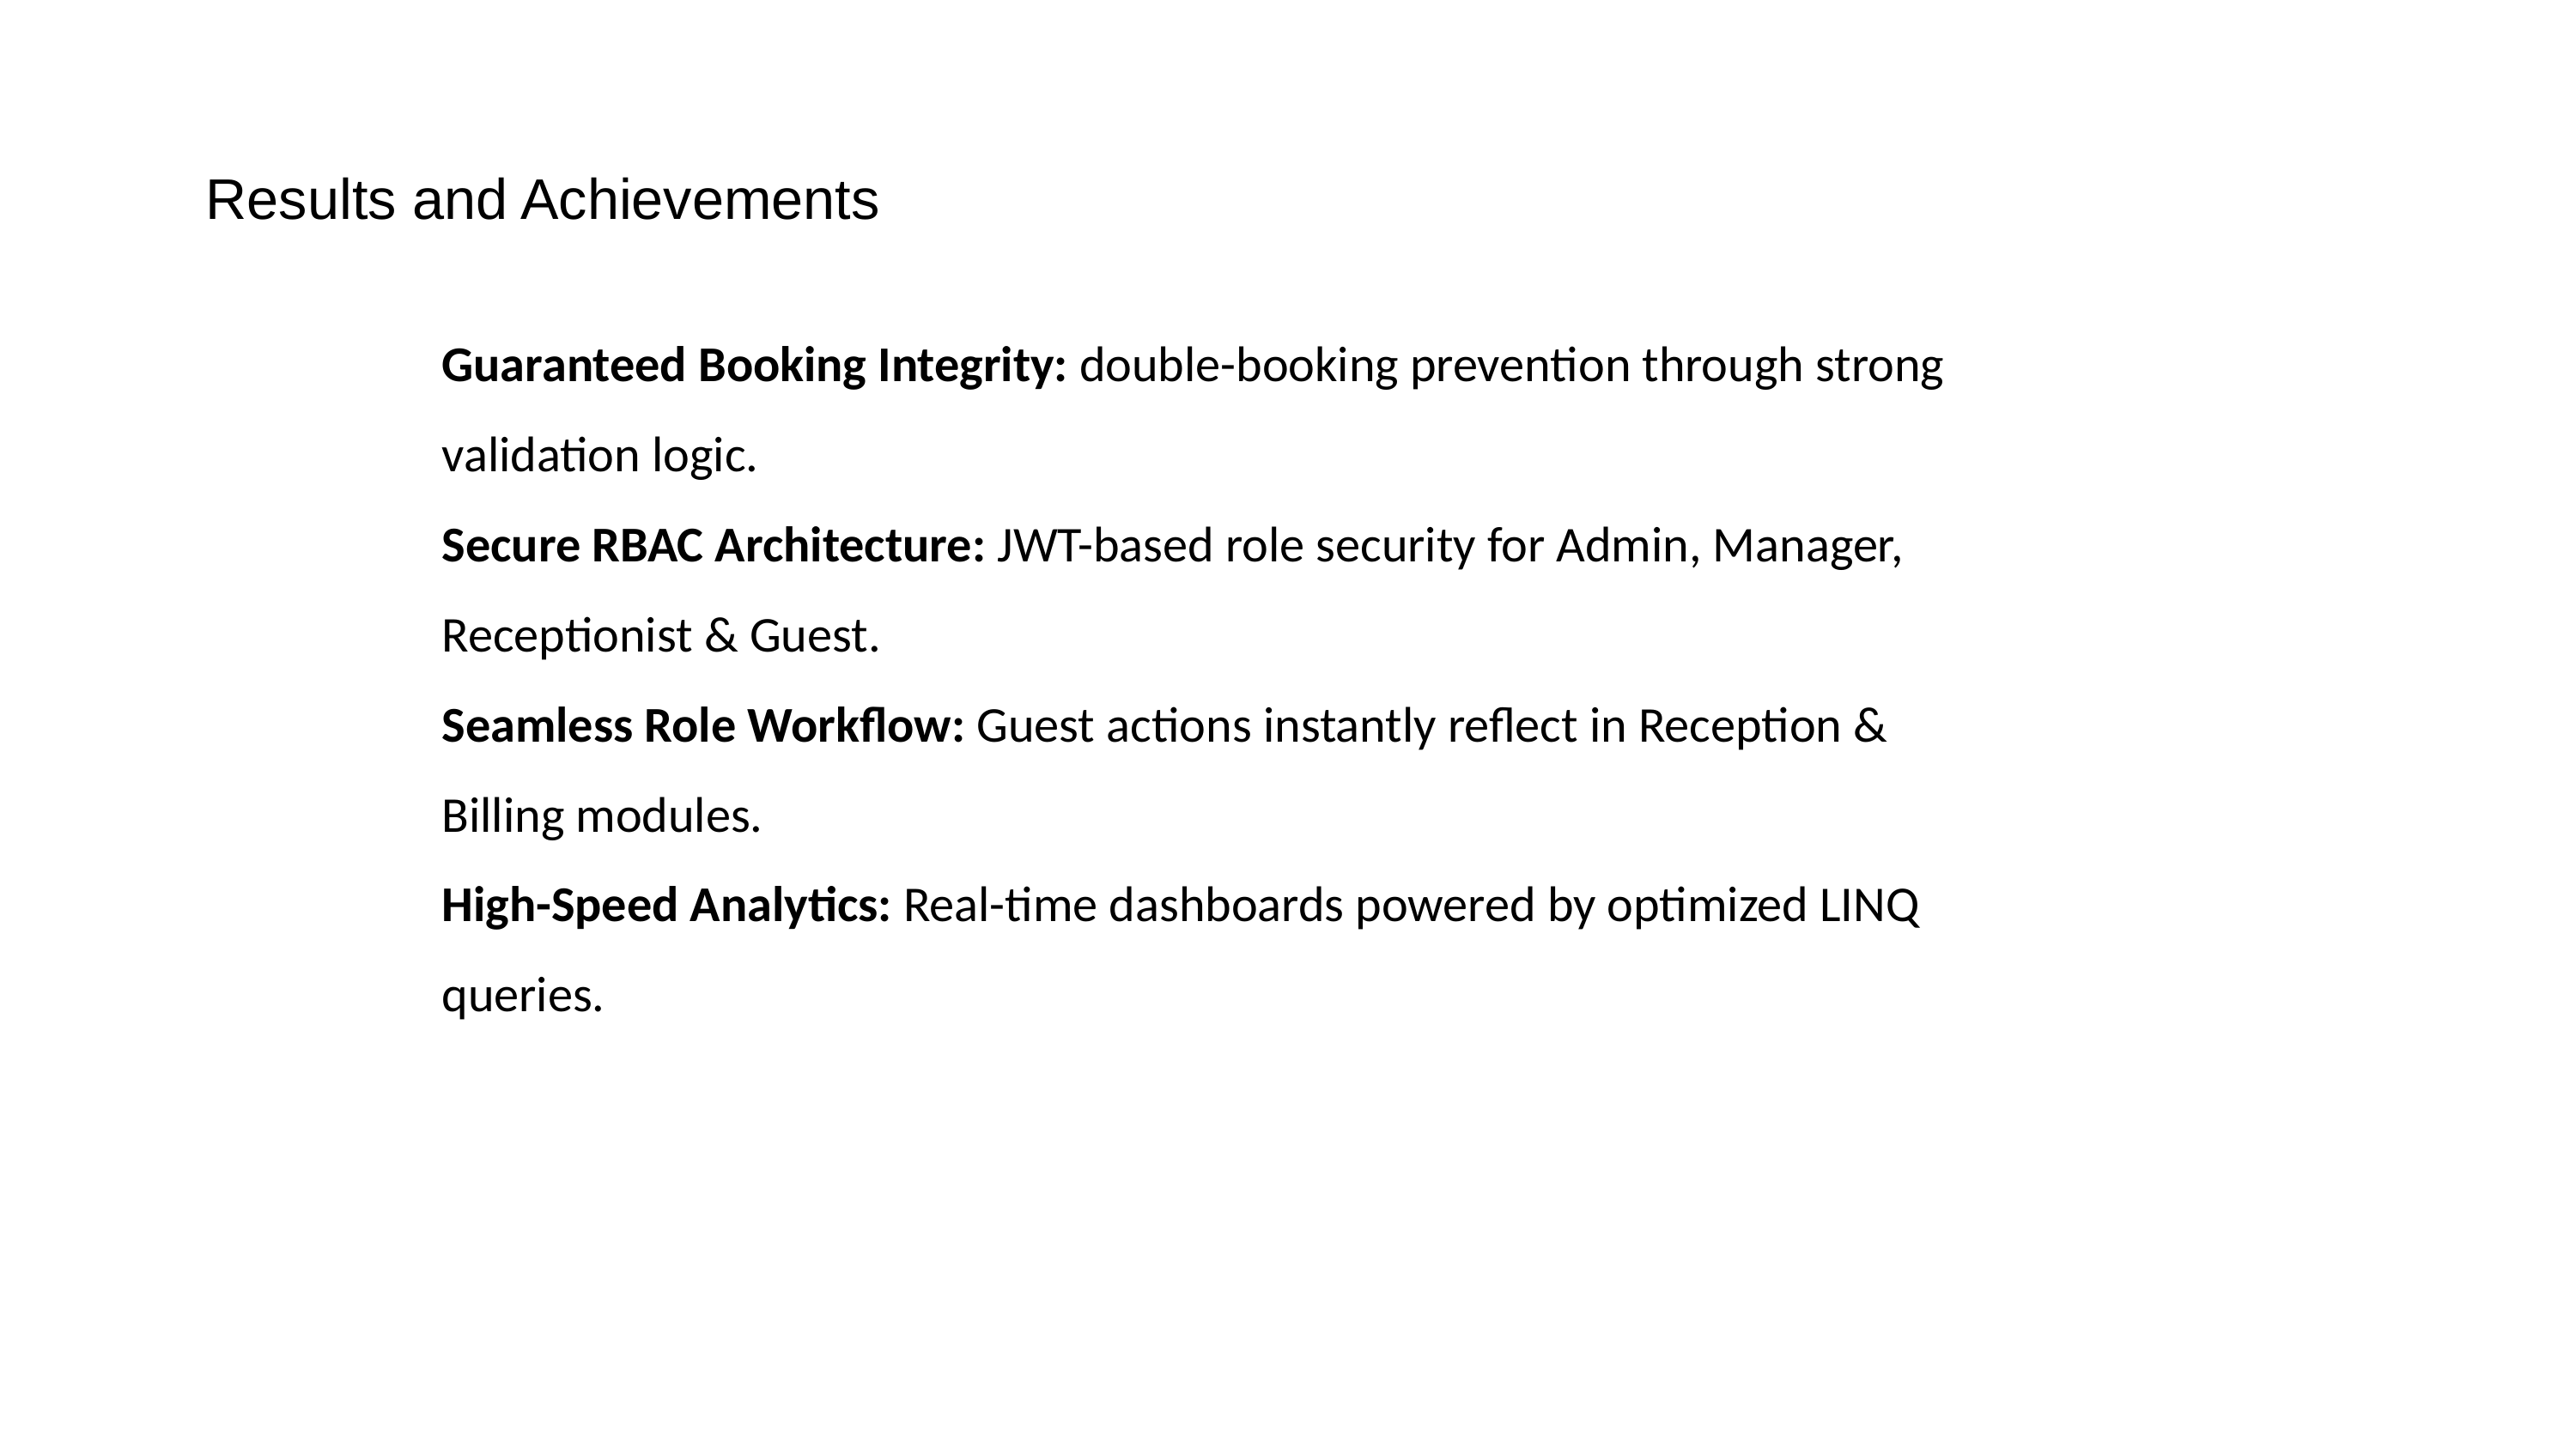

Results and Achievements
Guaranteed Booking Integrity: double-booking prevention through strong validation logic.
Secure RBAC Architecture: JWT-based role security for Admin, Manager, Receptionist & Guest.
Seamless Role Workflow: Guest actions instantly reflect in Reception & Billing modules.
High-Speed Analytics: Real-time dashboards powered by optimized LINQ queries.